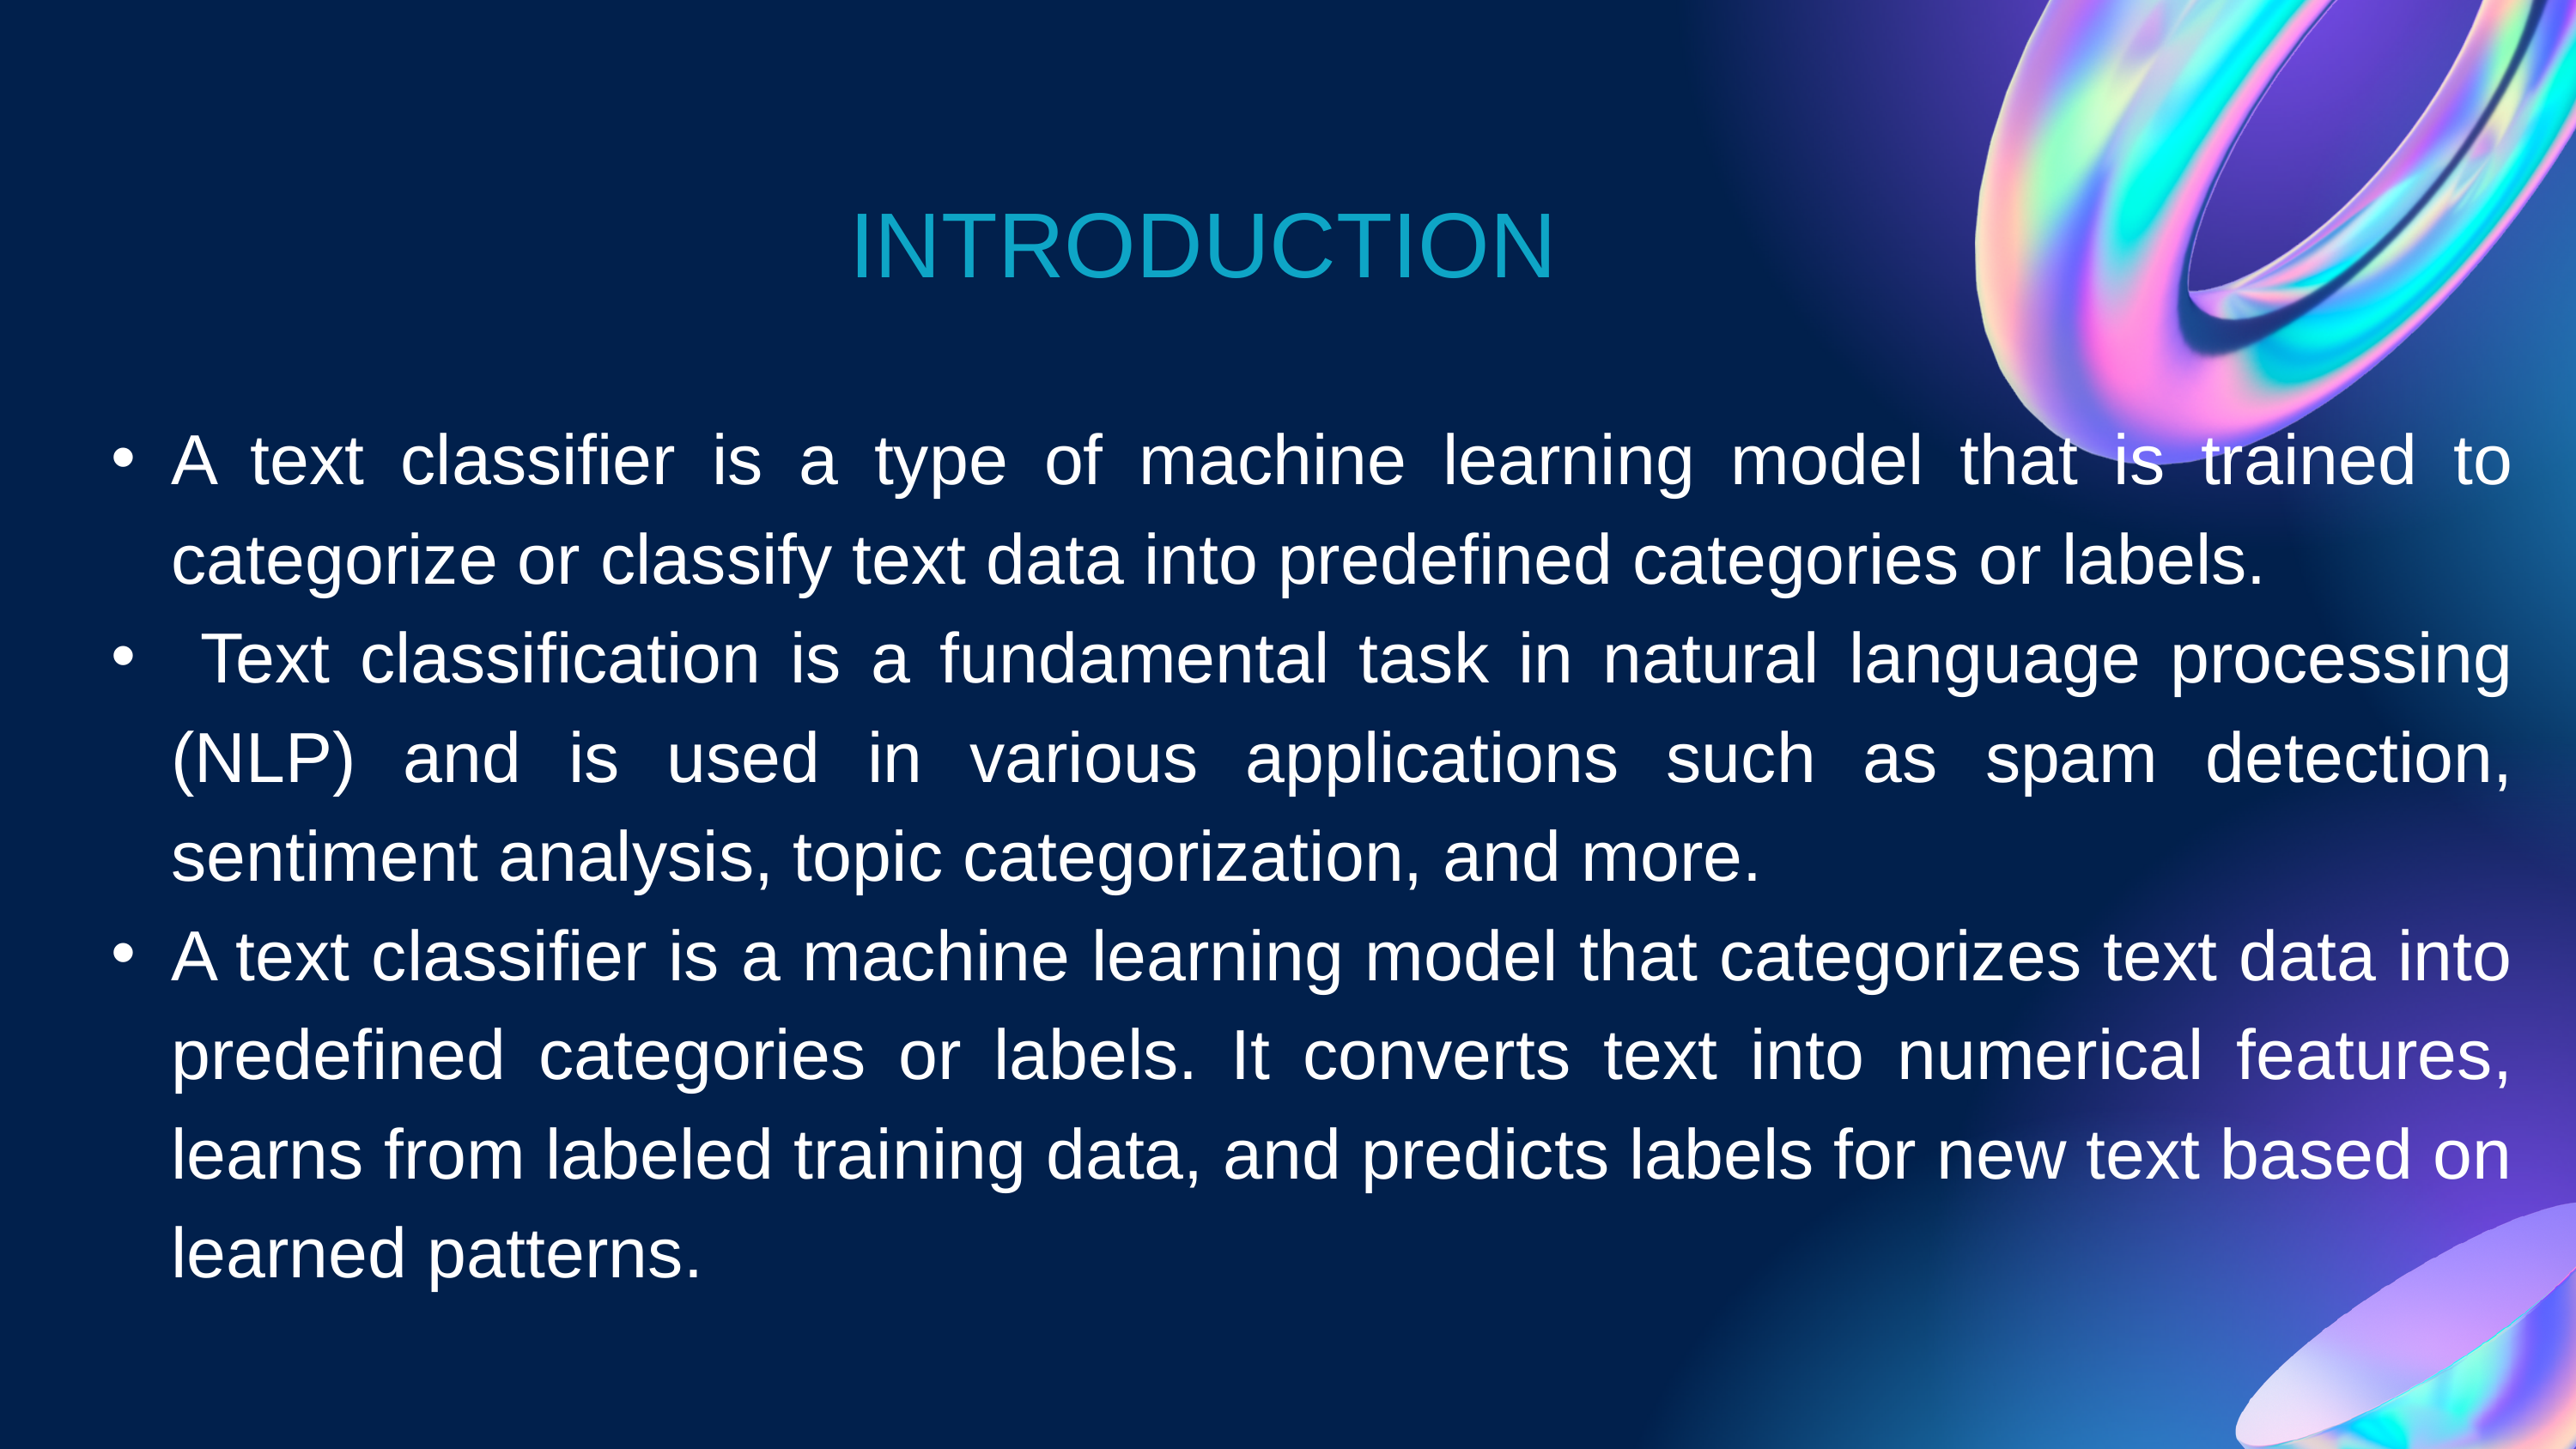

INTRODUCTION
A text classifier is a type of machine learning model that is trained to categorize or classify text data into predefined categories or labels.
 Text classification is a fundamental task in natural language processing (NLP) and is used in various applications such as spam detection, sentiment analysis, topic categorization, and more.
A text classifier is a machine learning model that categorizes text data into predefined categories or labels. It converts text into numerical features, learns from labeled training data, and predicts labels for new text based on learned patterns.